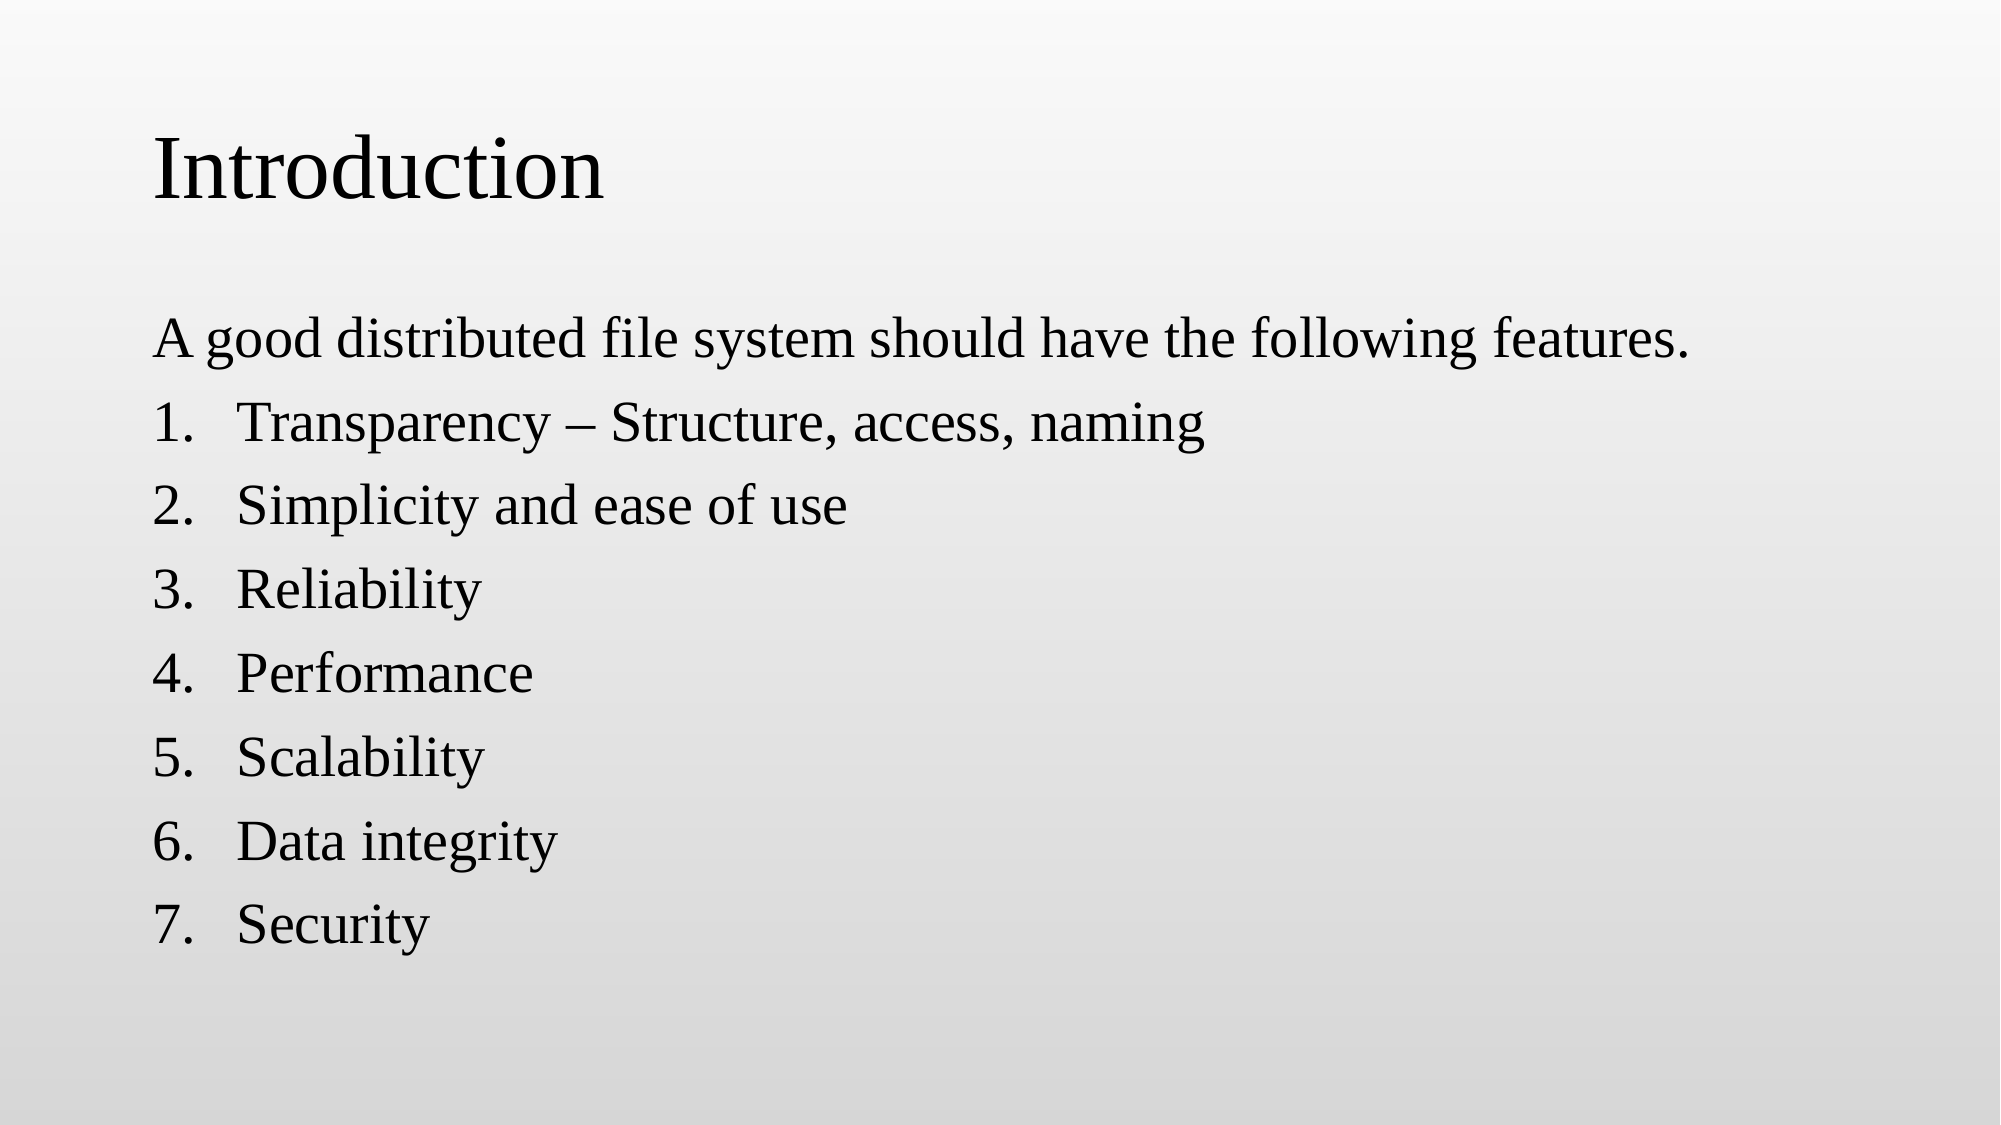

# Introduction
A good distributed file system should have the following features.
Transparency – Structure, access, naming
Simplicity and ease of use
Reliability
Performance
Scalability
Data integrity
Security